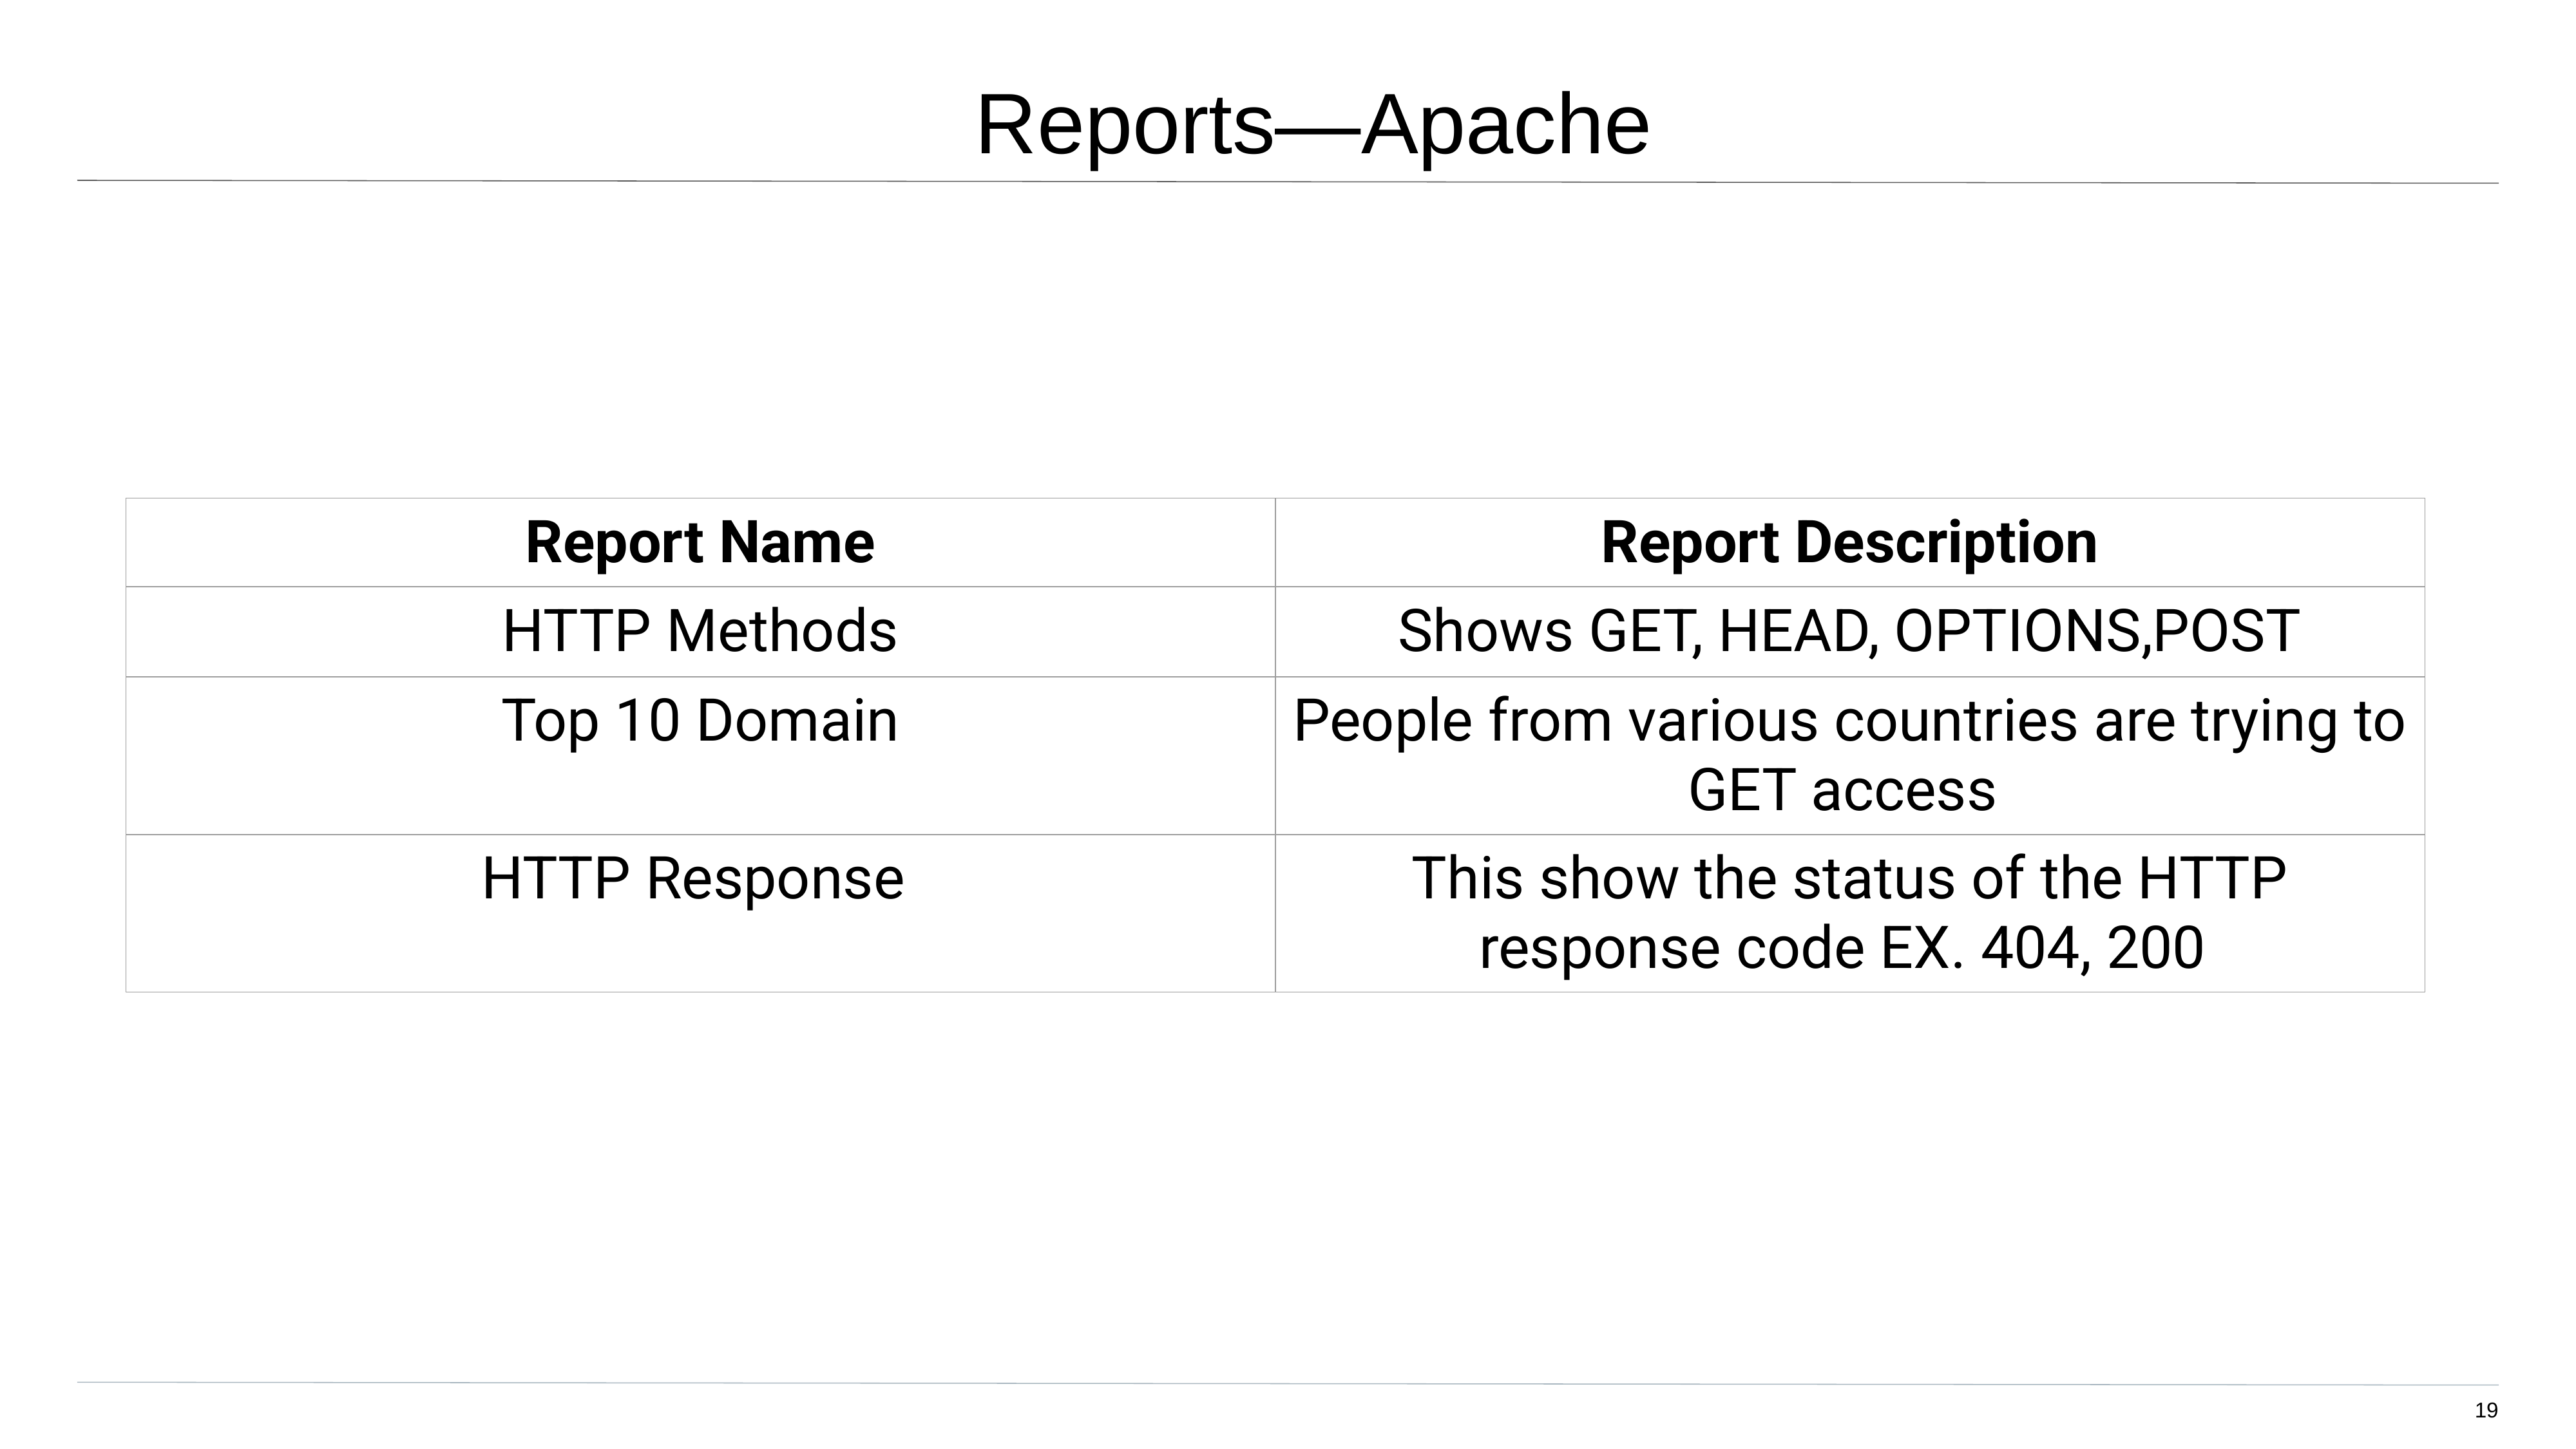

# Reports—Apache

| Report Name | Report Description |
| --- | --- |
| HTTP Methods | Shows GET, HEAD, OPTIONS,POST |
| Top 10 Domain | People from various countries are trying to GET access |
| HTTP Response | This show the status of the HTTP response code EX. 404, 200 |
19